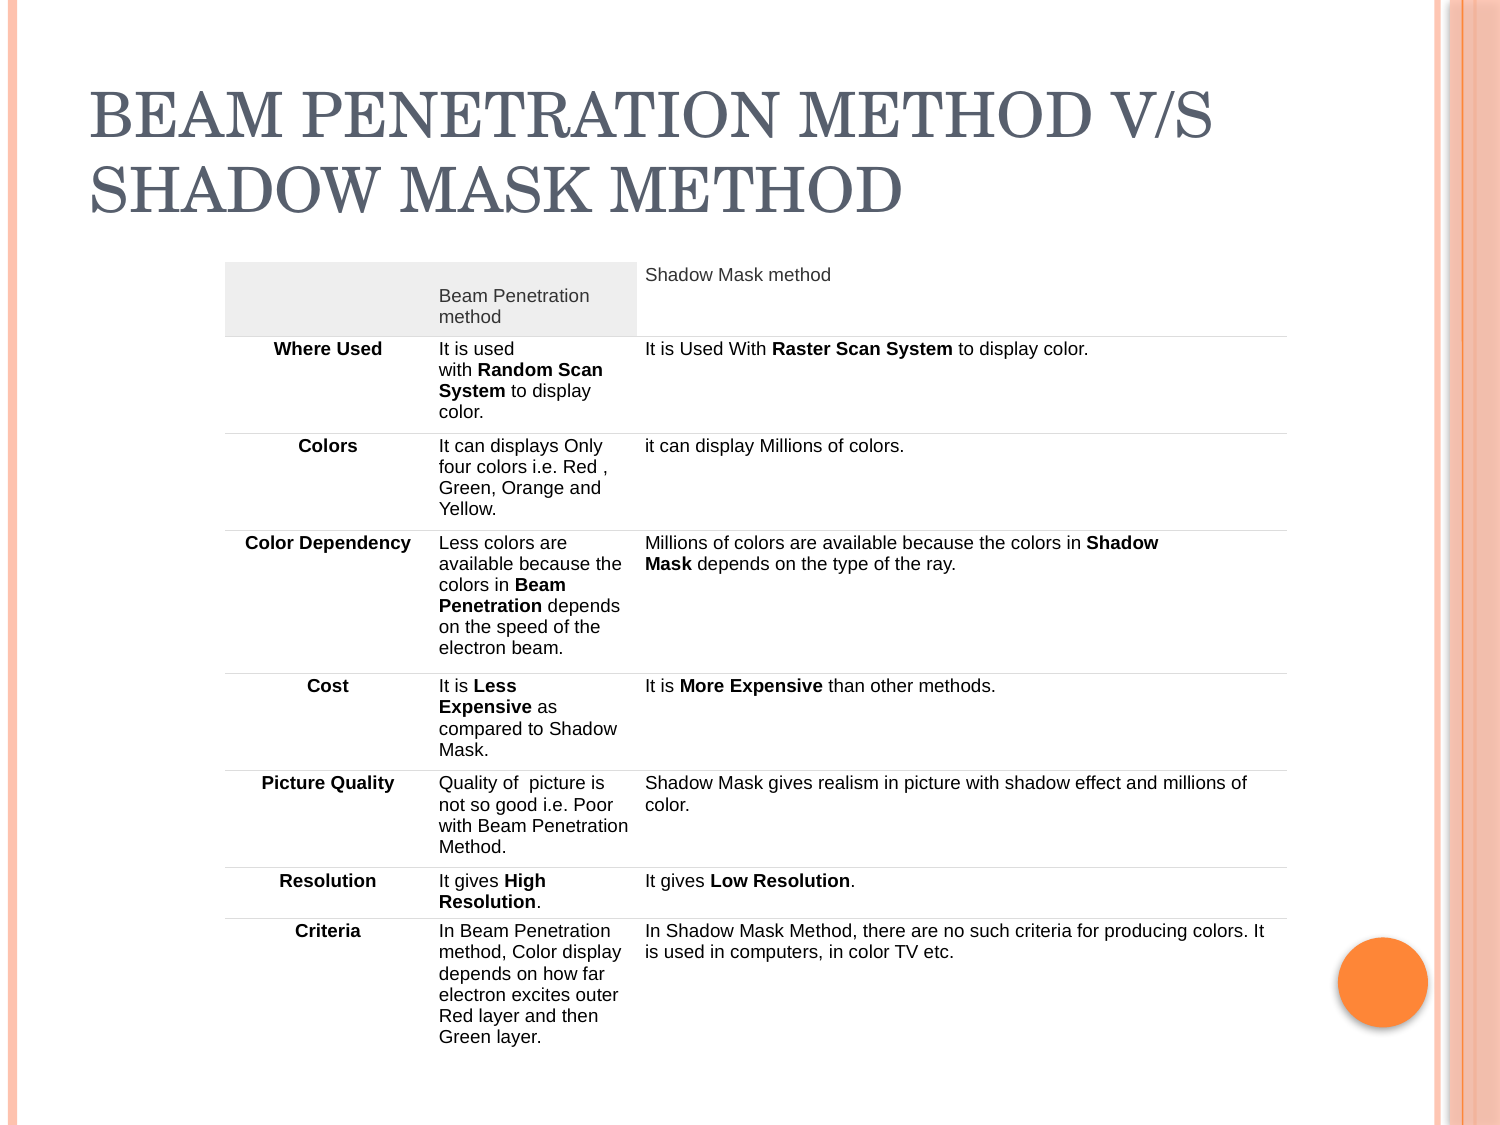

# Beam Penetration Method V/s Shadow mask method
|  | Beam Penetration method | Shadow Mask method |
| --- | --- | --- |
| Where Used | It is used with Random Scan System to display color. | It is Used With Raster Scan System to display color. |
| Colors | It can displays Only four colors i.e. Red , Green, Orange and Yellow. | it can display Millions of colors. |
| Color Dependency | Less colors are available because the colors in Beam Penetration depends on the speed of the electron beam. | Millions of colors are available because the colors in Shadow Mask depends on the type of the ray. |
| Cost | It is Less Expensive as compared to Shadow Mask. | It is More Expensive than other methods. |
| Picture Quality | Quality of  picture is not so good i.e. Poor with Beam Penetration Method. | Shadow Mask gives realism in picture with shadow effect and millions of color. |
| Resolution | It gives High Resolution. | It gives Low Resolution. |
| Criteria | In Beam Penetration method, Color display depends on how far electron excites outer Red layer and then Green layer. | In Shadow Mask Method, there are no such criteria for producing colors. It is used in computers, in color TV etc. |